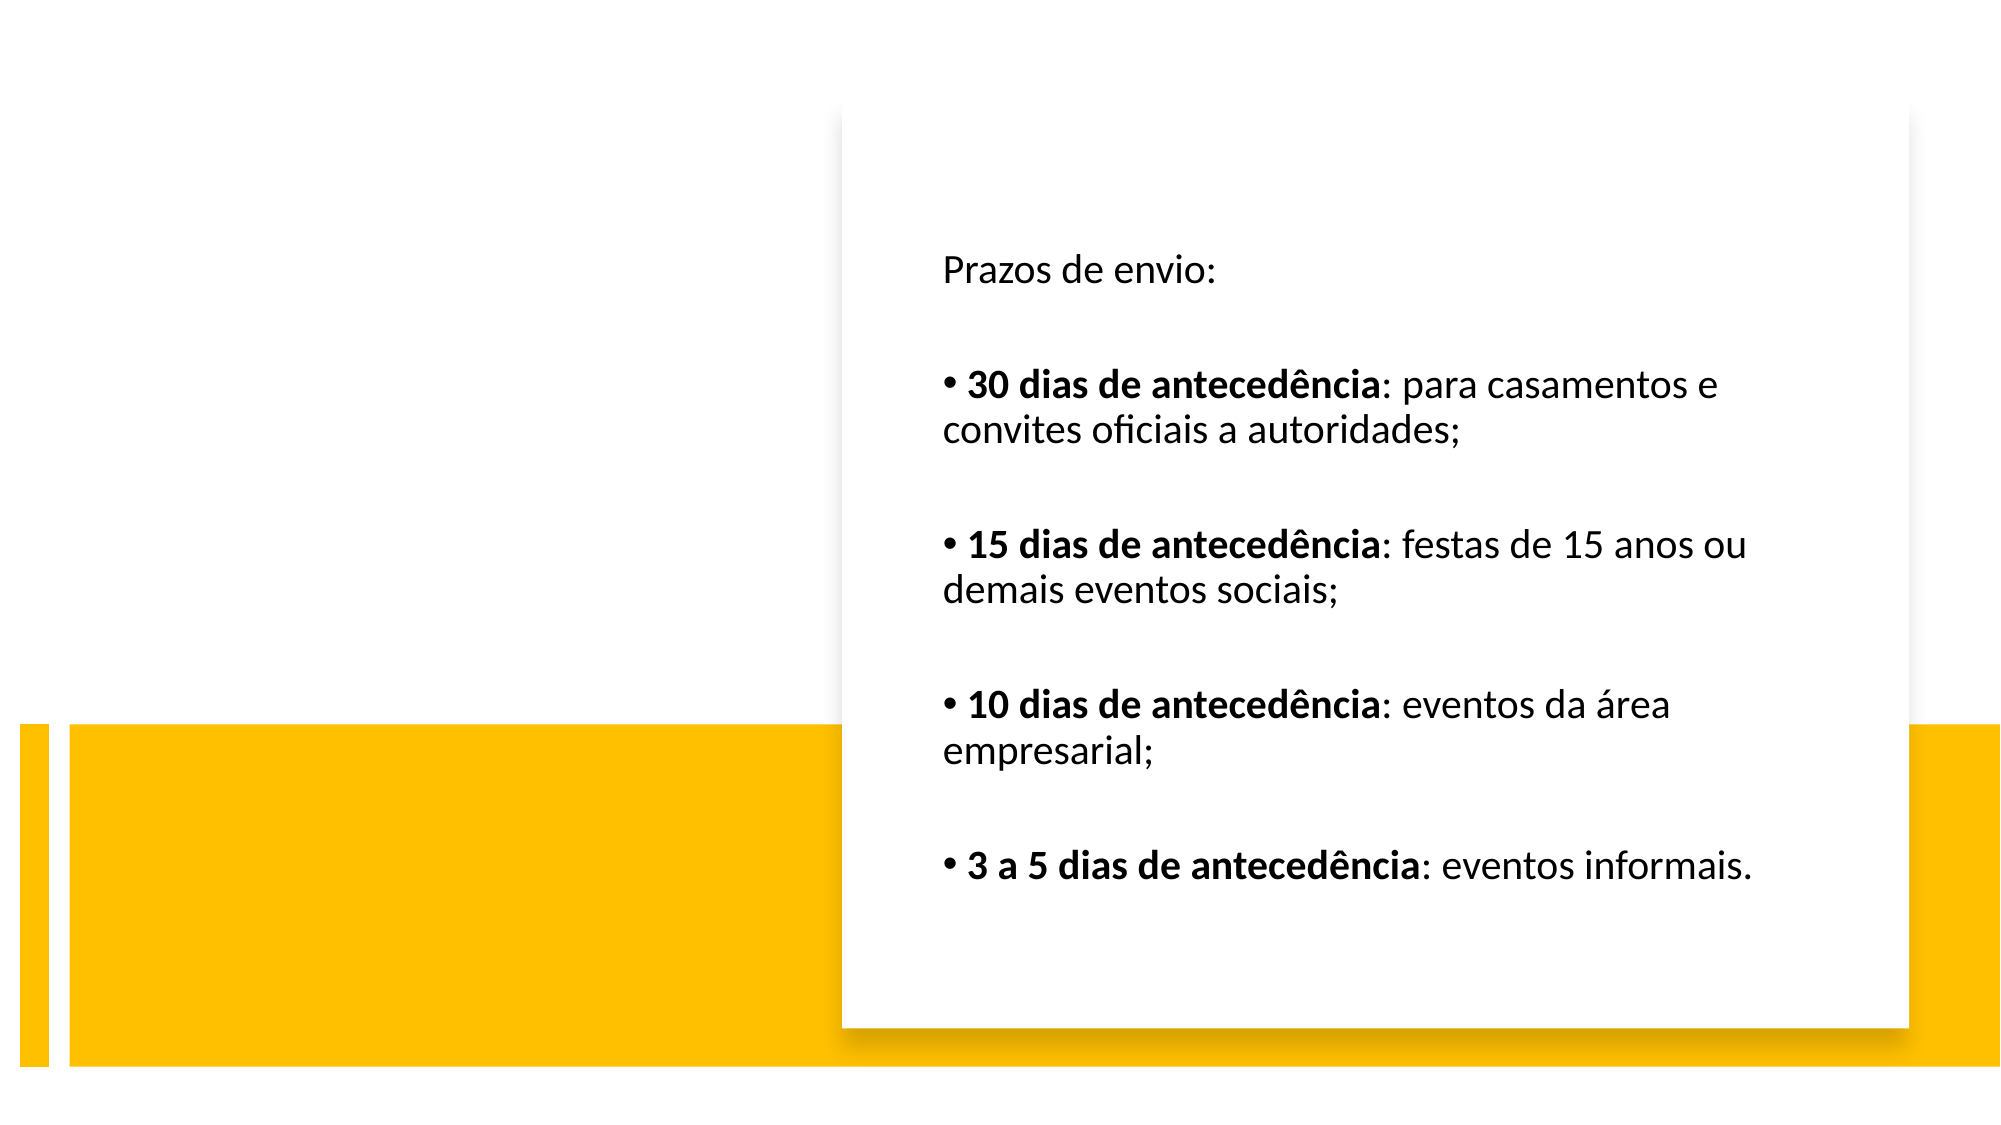

Prazos de envio:

 30 dias de antecedência: para casamentos e convites oficiais a autoridades;

 15 dias de antecedência: festas de 15 anos ou demais eventos sociais;

 10 dias de antecedência: eventos da área empresarial;

 3 a 5 dias de antecedência: eventos informais.